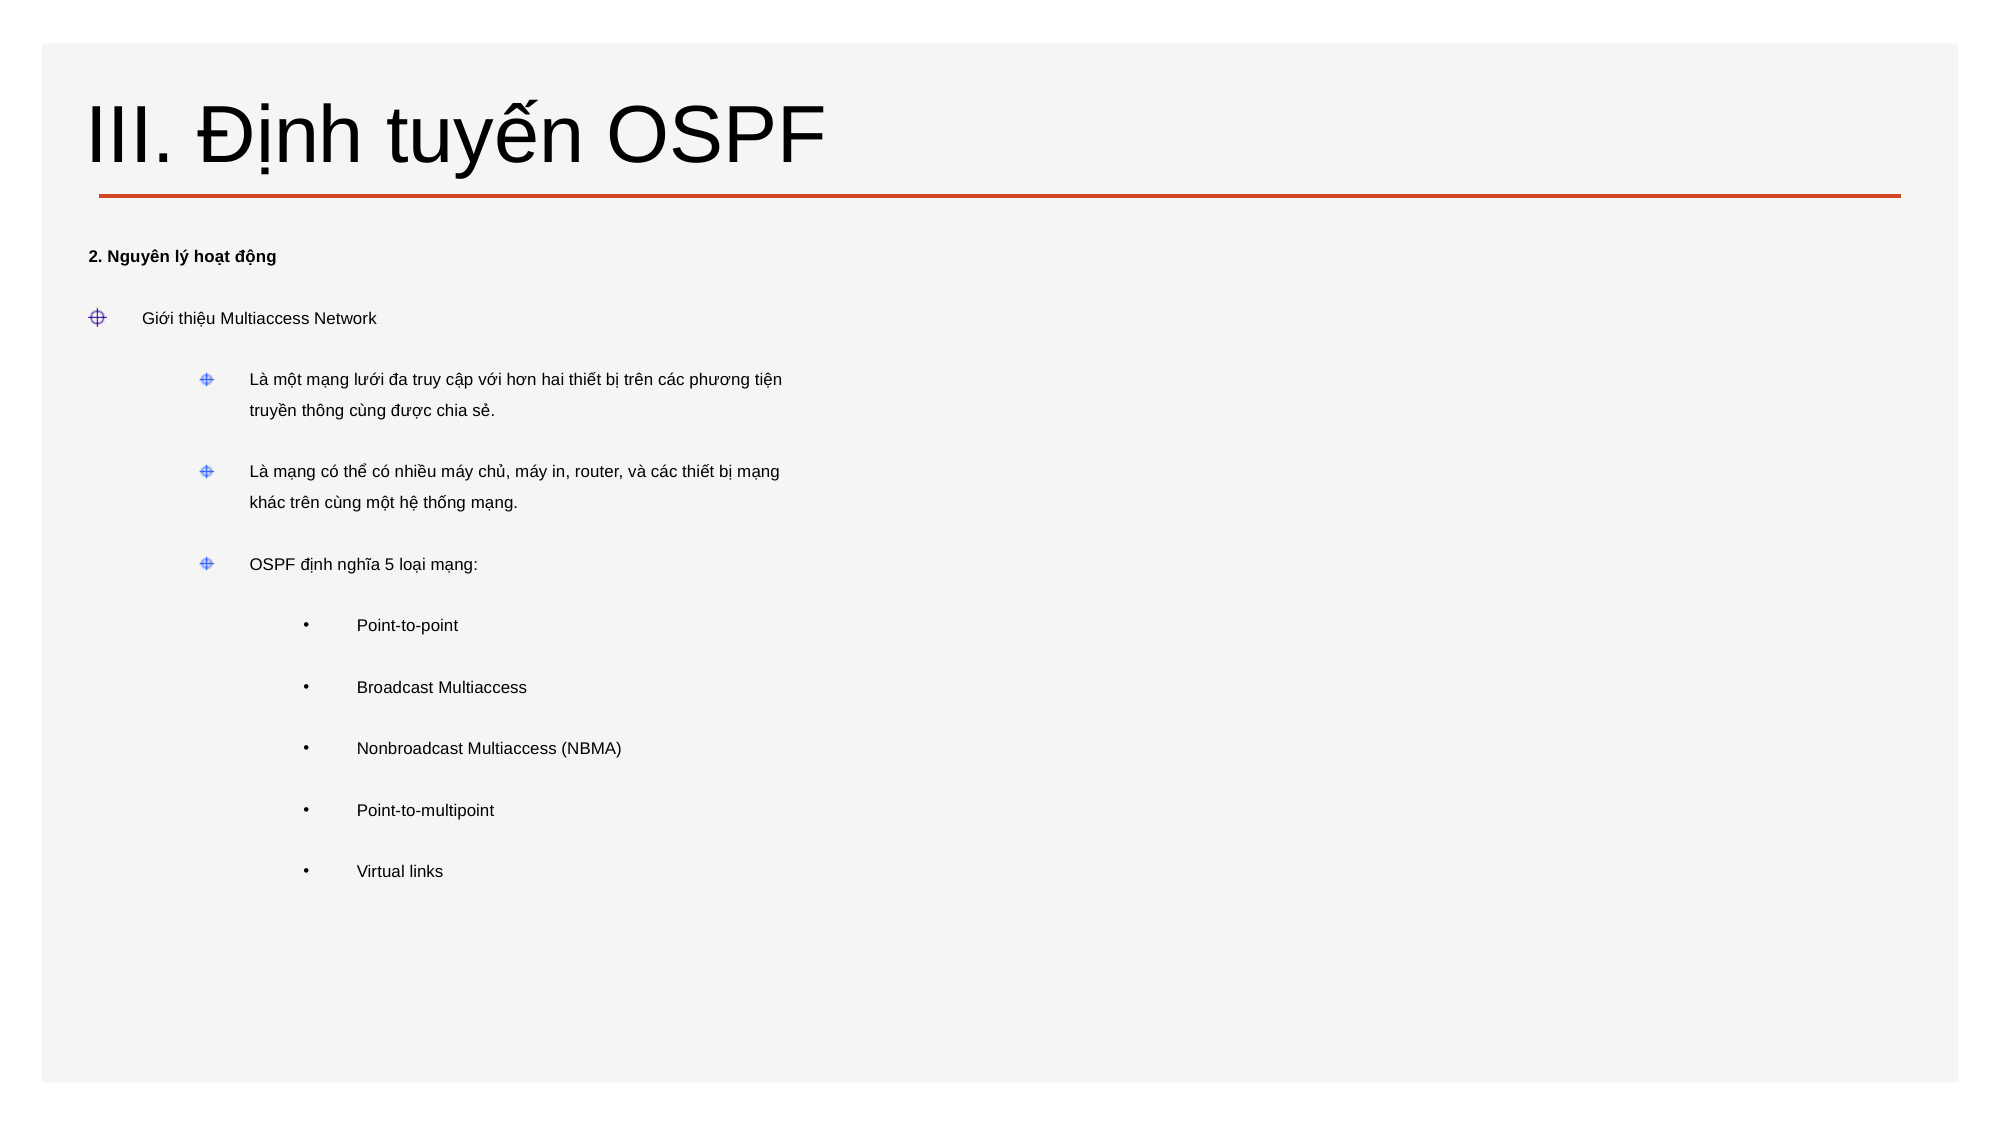

# III. Định tuyến OSPF
2. Nguyên lý hoạt động
Giới thiệu Multiaccess Network
Là một mạng lưới đa truy cập với hơn hai thiết bị trên các phương tiện truyền thông cùng được chia sẻ.
Là mạng có thể có nhiều máy chủ, máy in, router, và các thiết bị mạng khác trên cùng một hệ thống mạng.
OSPF định nghĩa 5 loại mạng:
Point-to-point
Broadcast Multiaccess
Nonbroadcast Multiaccess (NBMA)
Point-to-multipoint
Virtual links